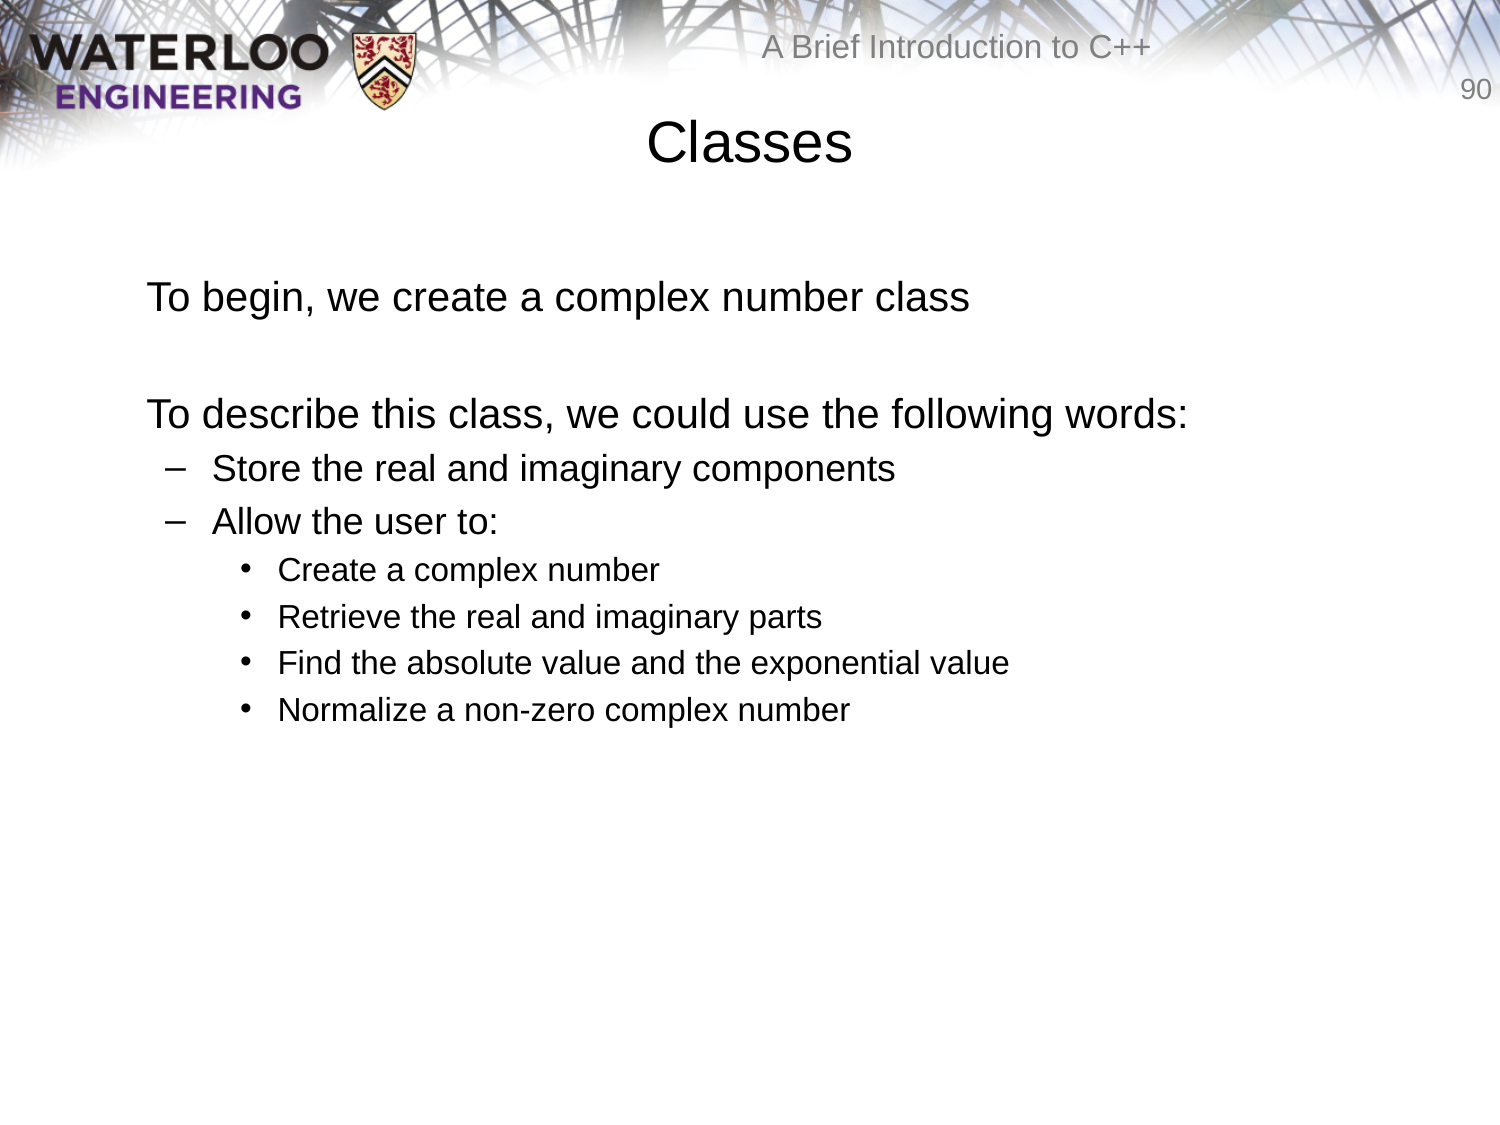

# Classes
	To begin, we create a complex number class

	To describe this class, we could use the following words:
Store the real and imaginary components
Allow the user to:
Create a complex number
Retrieve the real and imaginary parts
Find the absolute value and the exponential value
Normalize a non-zero complex number